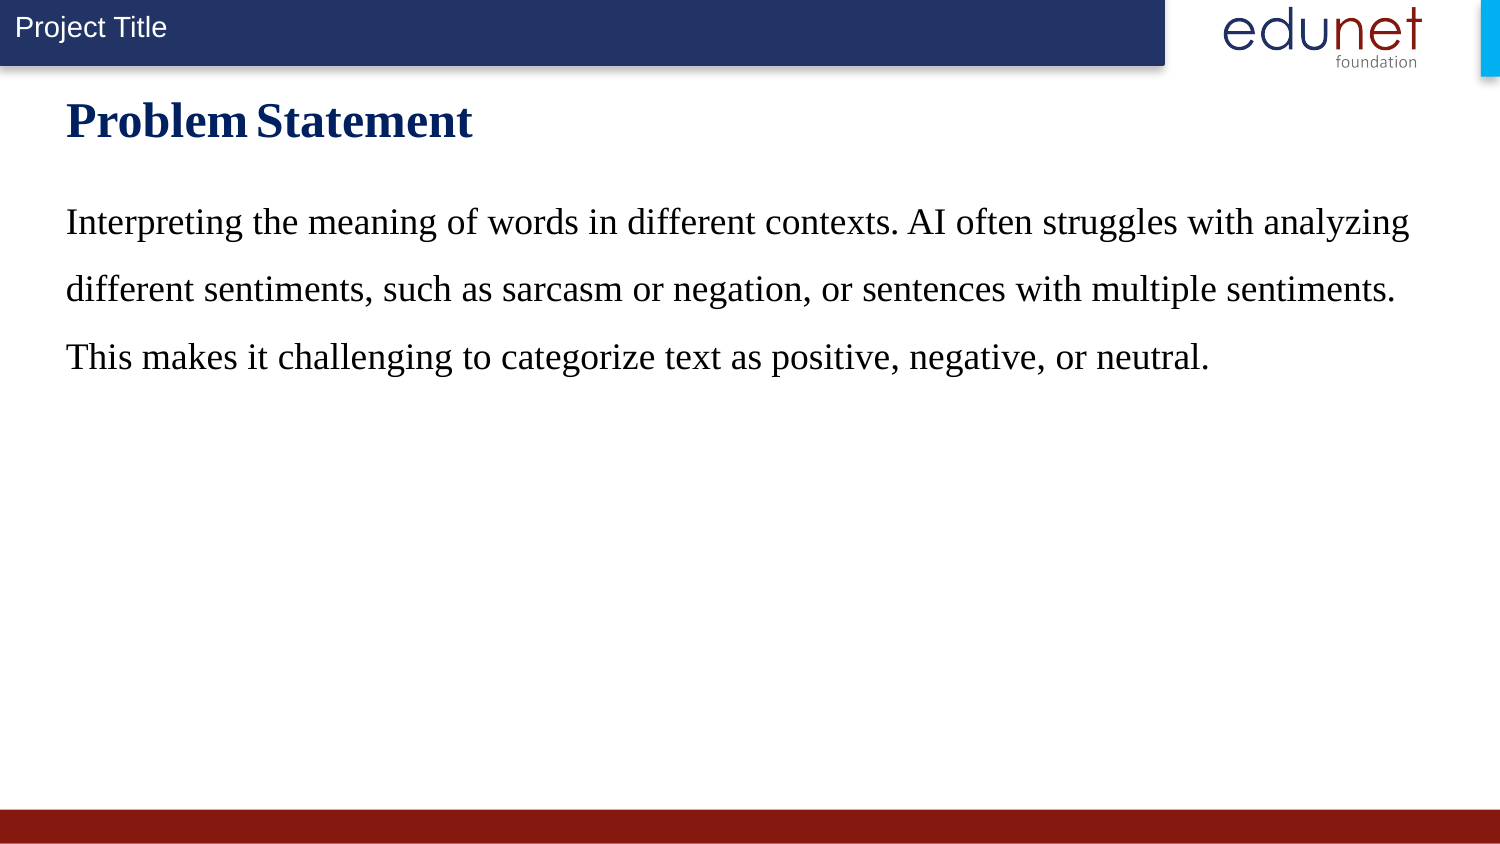

# Problem Statement
Interpreting the meaning of words in different contexts. AI often struggles with analyzing different sentiments, such as sarcasm or negation, or sentences with multiple sentiments. This makes it challenging to categorize text as positive, negative, or neutral.